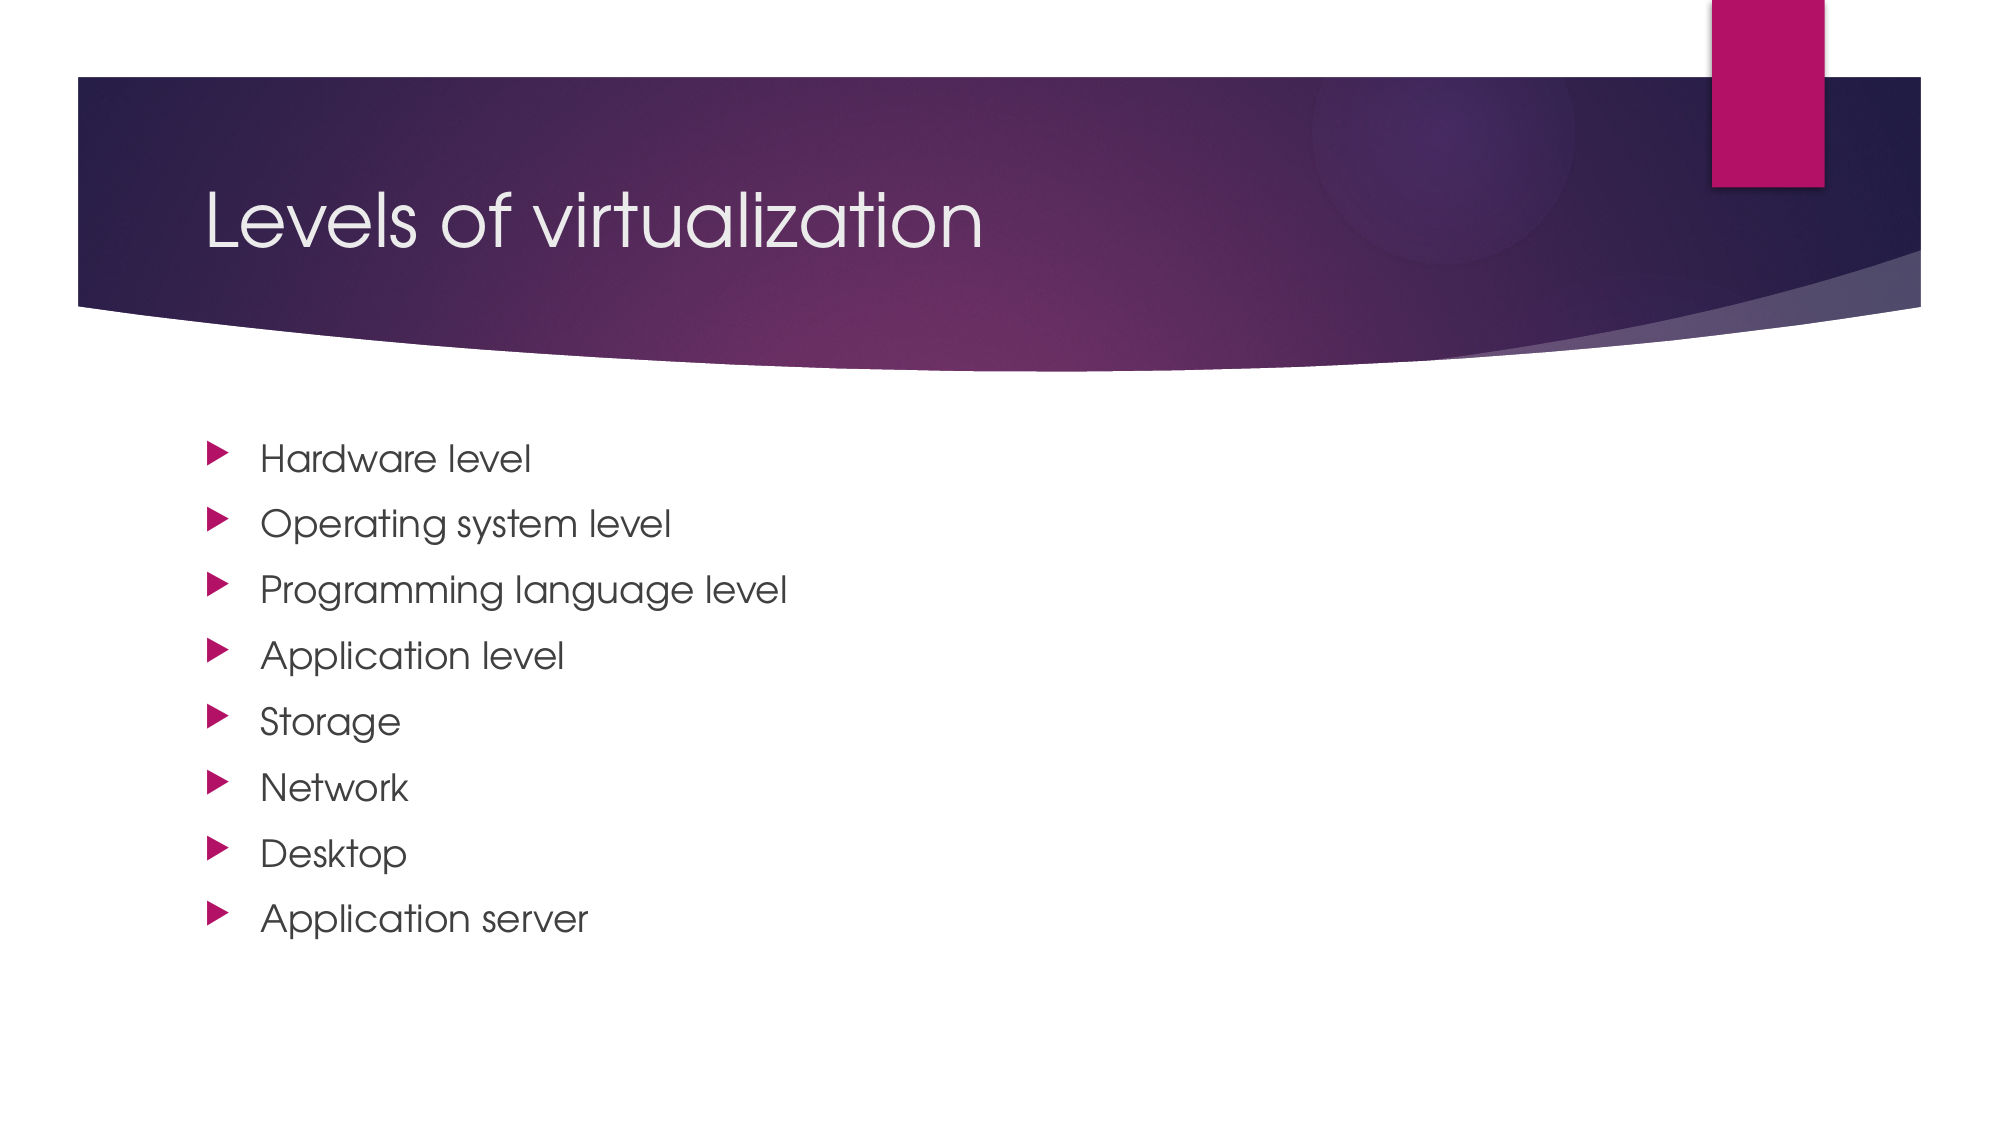

# Levels of virtualization
Hardware level
Operating system level
Programming language level
Application level
Storage
Network
Desktop
Application server